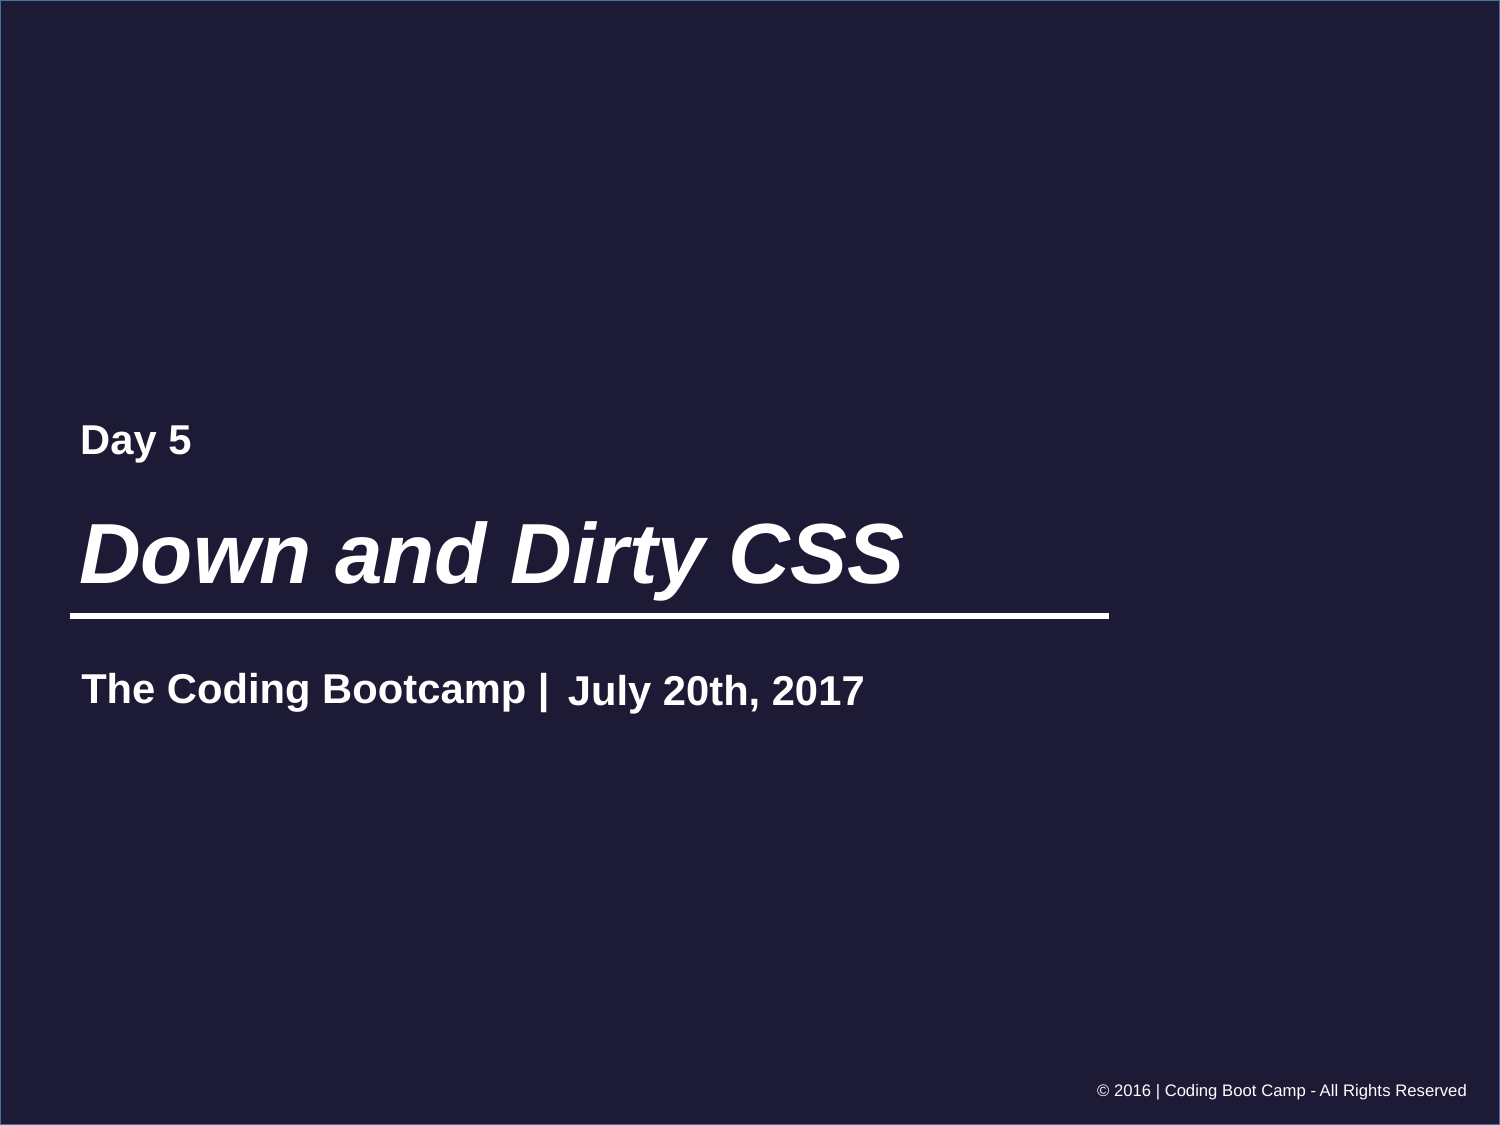

Day 5
# Down and Dirty CSS
July 20th, 2017